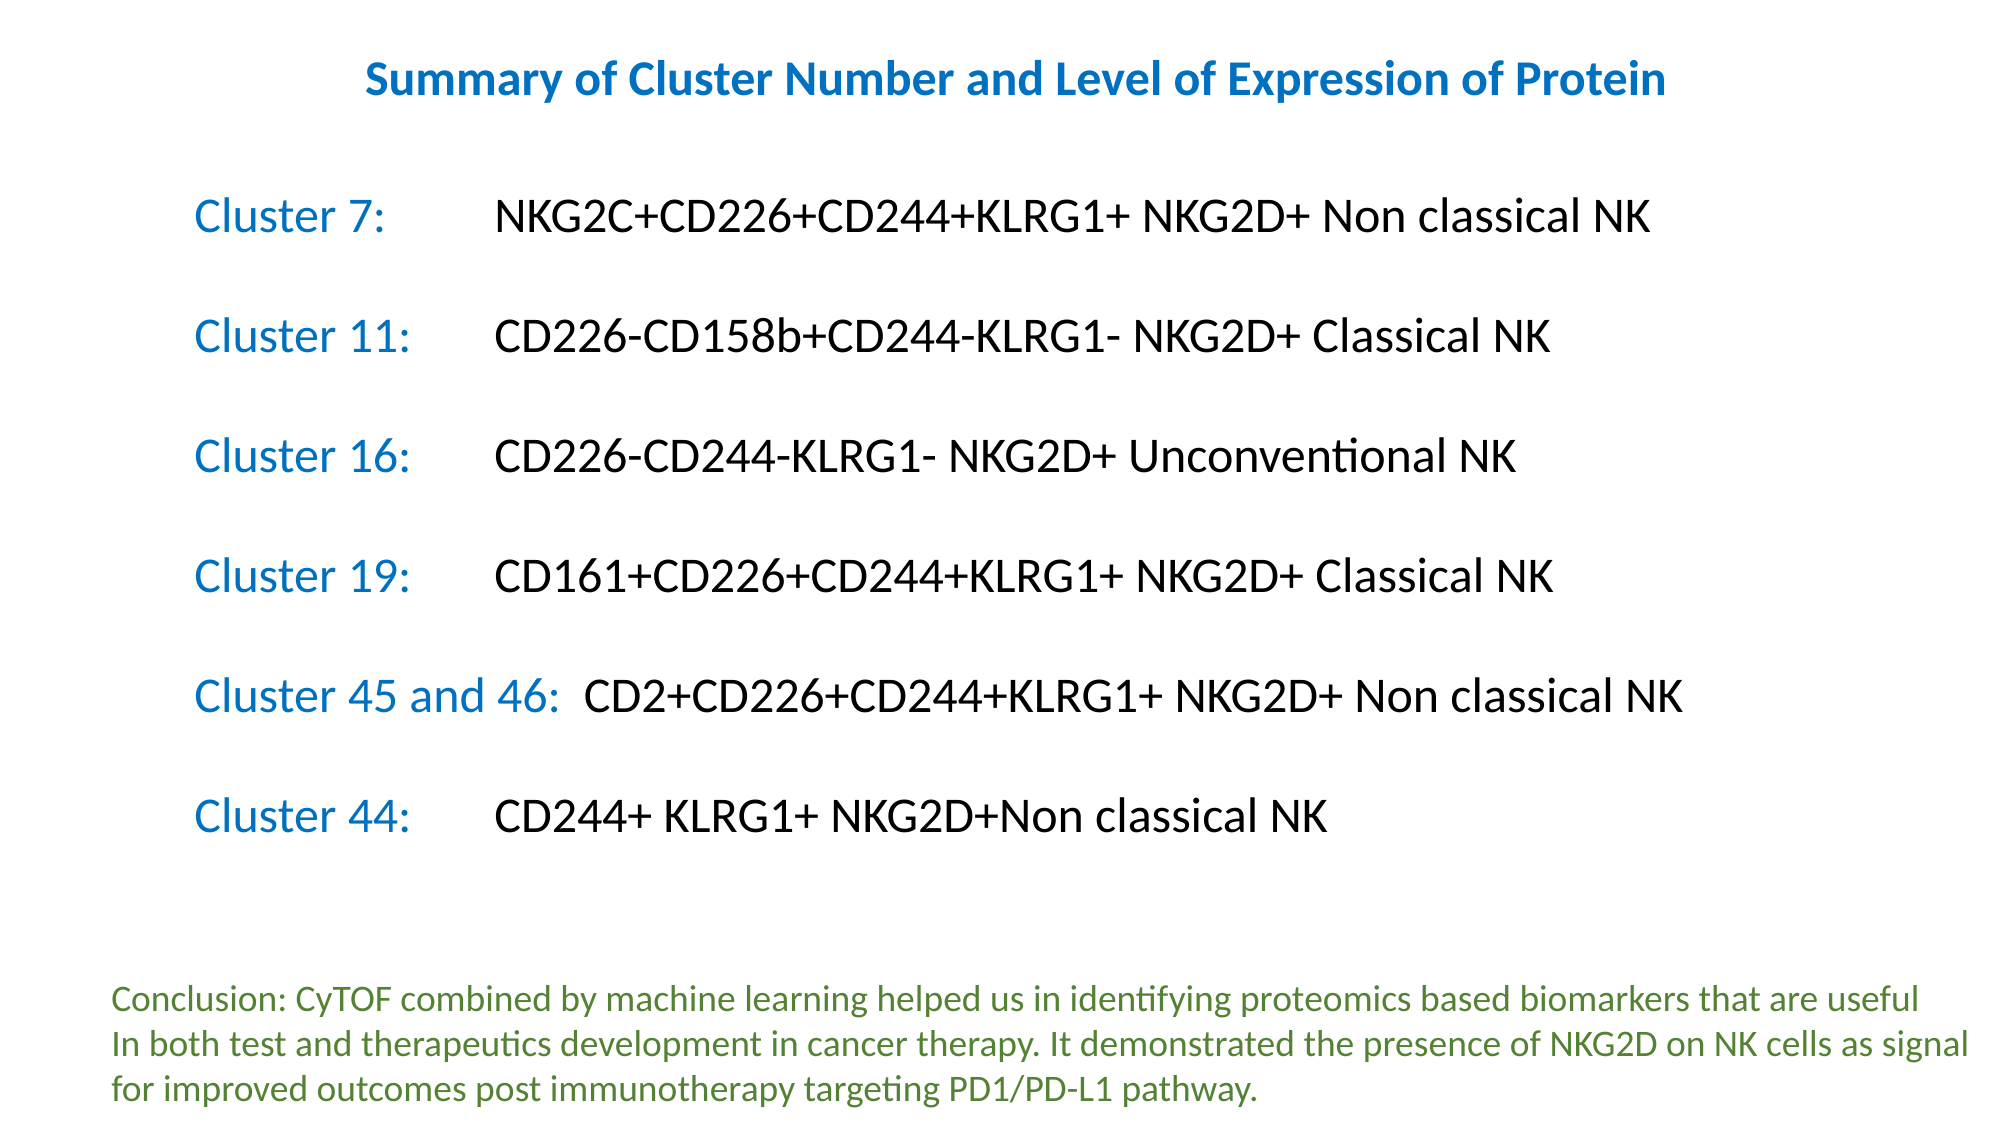

Summary of Cluster Number and Level of Expression of Protein

Cluster 7: 	NKG2C+CD226+CD244+KLRG1+ NKG2D+ Non classical NK

Cluster 11: 	CD226-CD158b+CD244-KLRG1- NKG2D+ Classical NK

Cluster 16: 	CD226-CD244-KLRG1- NKG2D+ Unconventional NK

Cluster 19: 	CD161+CD226+CD244+KLRG1+ NKG2D+ Classical NK

Cluster 45 and 46:  CD2+CD226+CD244+KLRG1+ NKG2D+ Non classical NK

Cluster 44: 	CD244+ KLRG1+ NKG2D+Non classical NK
Conclusion: CyTOF combined by machine learning helped us in identifying proteomics based biomarkers that are useful
In both test and therapeutics development in cancer therapy. It demonstrated the presence of NKG2D on NK cells as signal
for improved outcomes post immunotherapy targeting PD1/PD-L1 pathway.